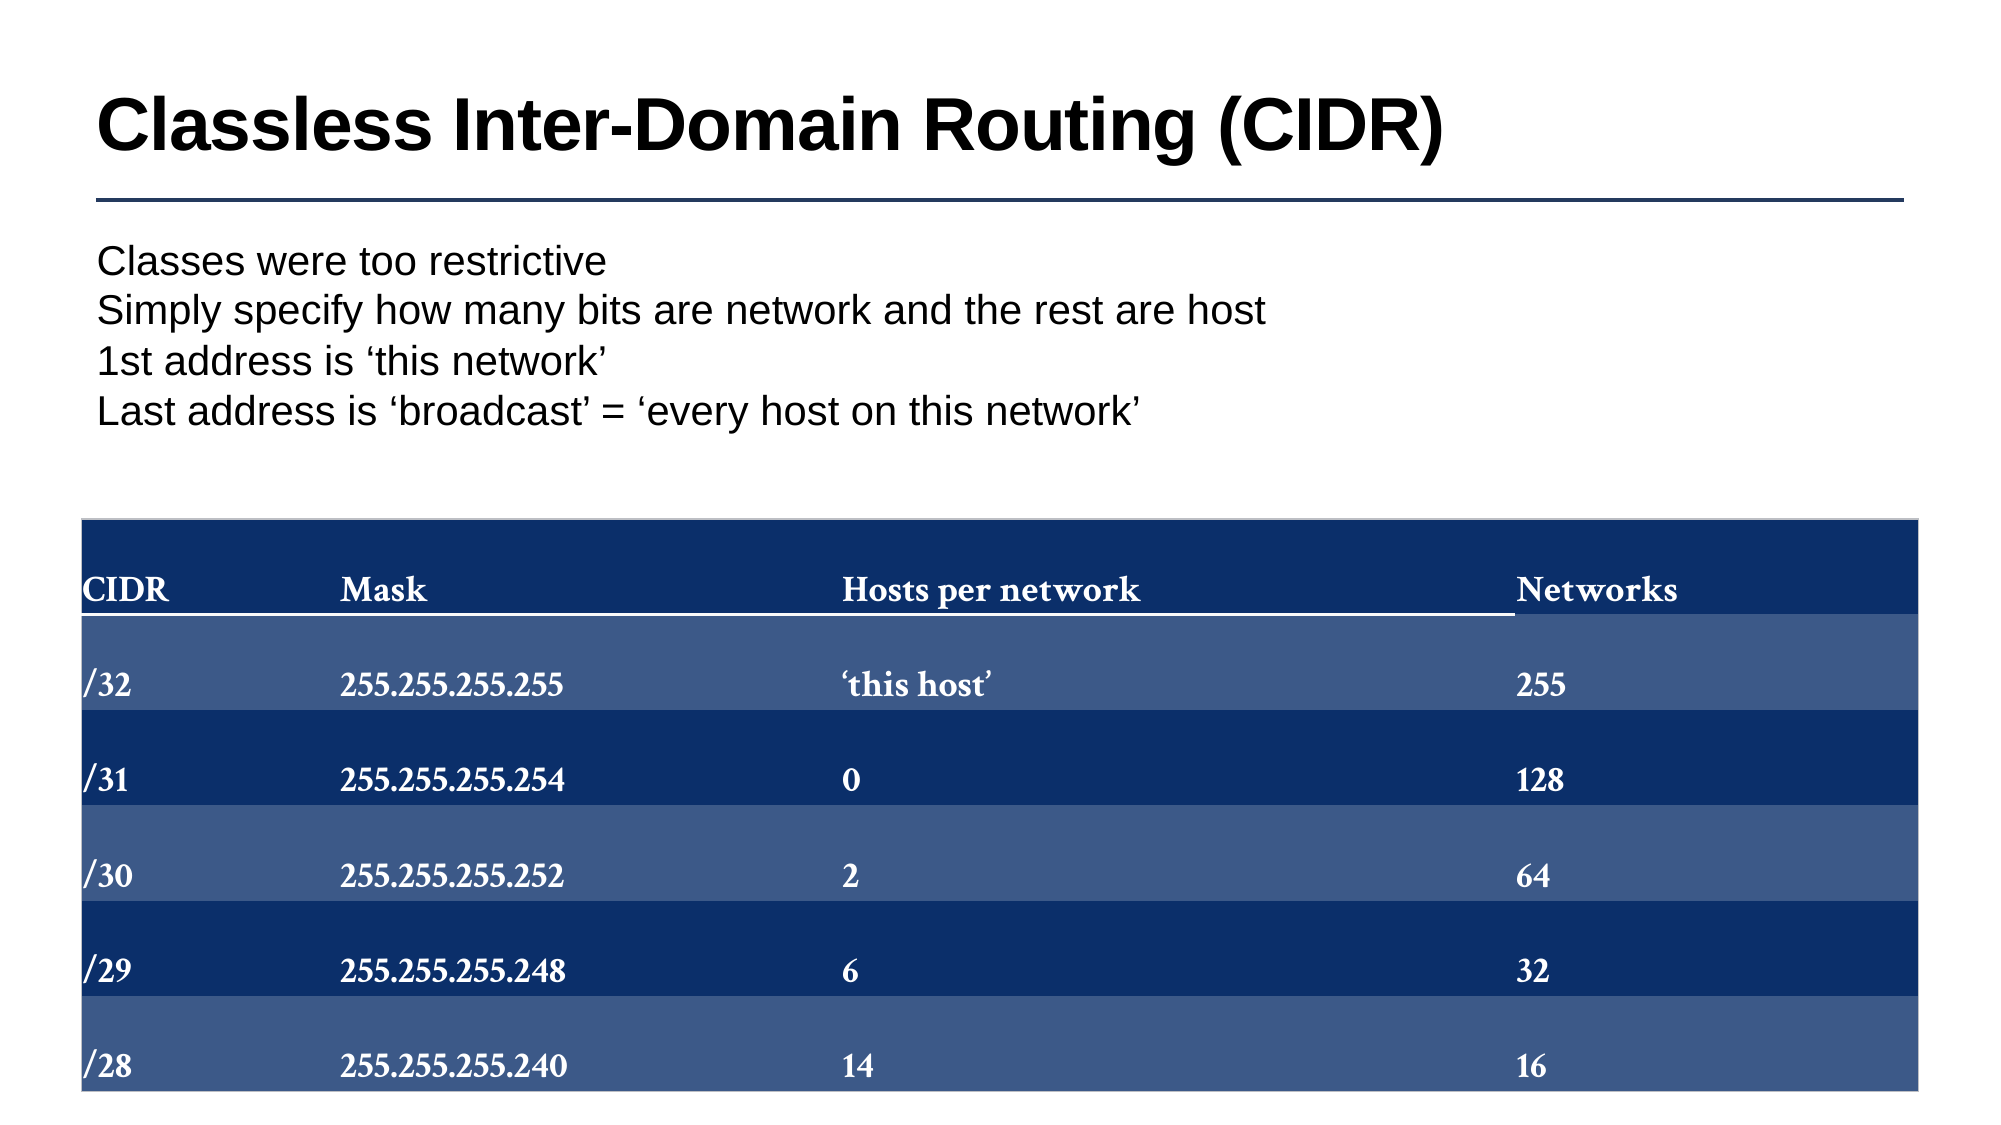

# Classless Inter-Domain Routing (CIDR)
Classes were too restrictive
Simply specify how many bits are network and the rest are host
1st address is ‘this network’
Last address is ‘broadcast’ = ‘every host on this network’
| CIDR | Mask | Hosts per network | Networks |
| --- | --- | --- | --- |
| /32 | 255.255.255.255 | ‘this host’ | 255 |
| /31 | 255.255.255.254 | 0 | 128 |
| /30 | 255.255.255.252 | 2 | 64 |
| /29 | 255.255.255.248 | 6 | 32 |
| /28 | 255.255.255.240 | 14 | 16 |